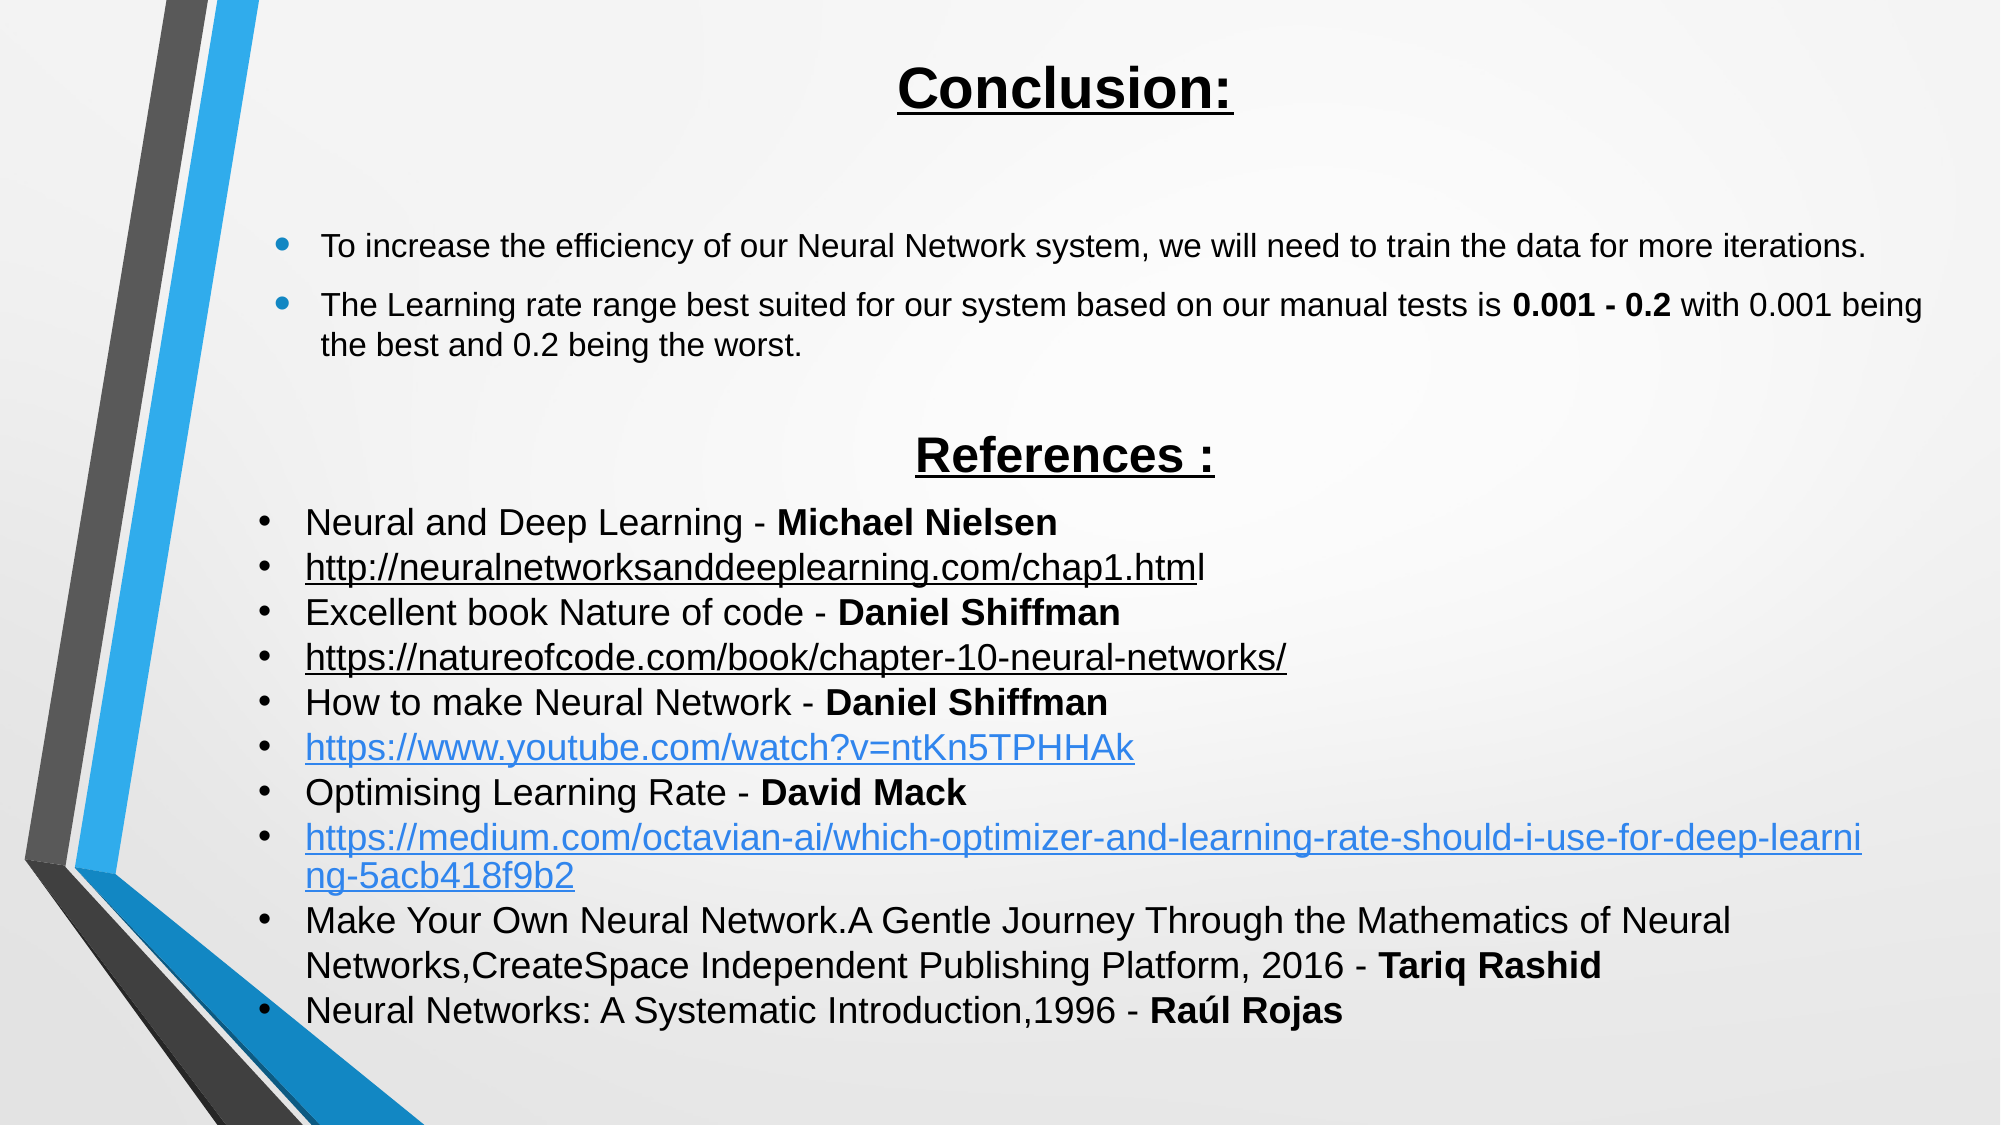

# Conclusion:
To increase the efficiency of our Neural Network system, we will need to train the data for more iterations.
The Learning rate range best suited for our system based on our manual tests is 0.001 - 0.2 with 0.001 being the best and 0.2 being the worst.
References :
Neural and Deep Learning - Michael Nielsen
http://neuralnetworksanddeeplearning.com/chap1.html
Excellent book Nature of code - Daniel Shiffman
https://natureofcode.com/book/chapter-10-neural-networks/
How to make Neural Network - Daniel Shiffman
https://www.youtube.com/watch?v=ntKn5TPHHAk
Optimising Learning Rate - David Mack
https://medium.com/octavian-ai/which-optimizer-and-learning-rate-should-i-use-for-deep-learning-5acb418f9b2
Make Your Own Neural Network.A Gentle Journey Through the Mathematics of Neural Networks,CreateSpace Independent Publishing Platform, 2016 - Tariq Rashid
Neural Networks: A Systematic Introduction,1996 - Raúl Rojas